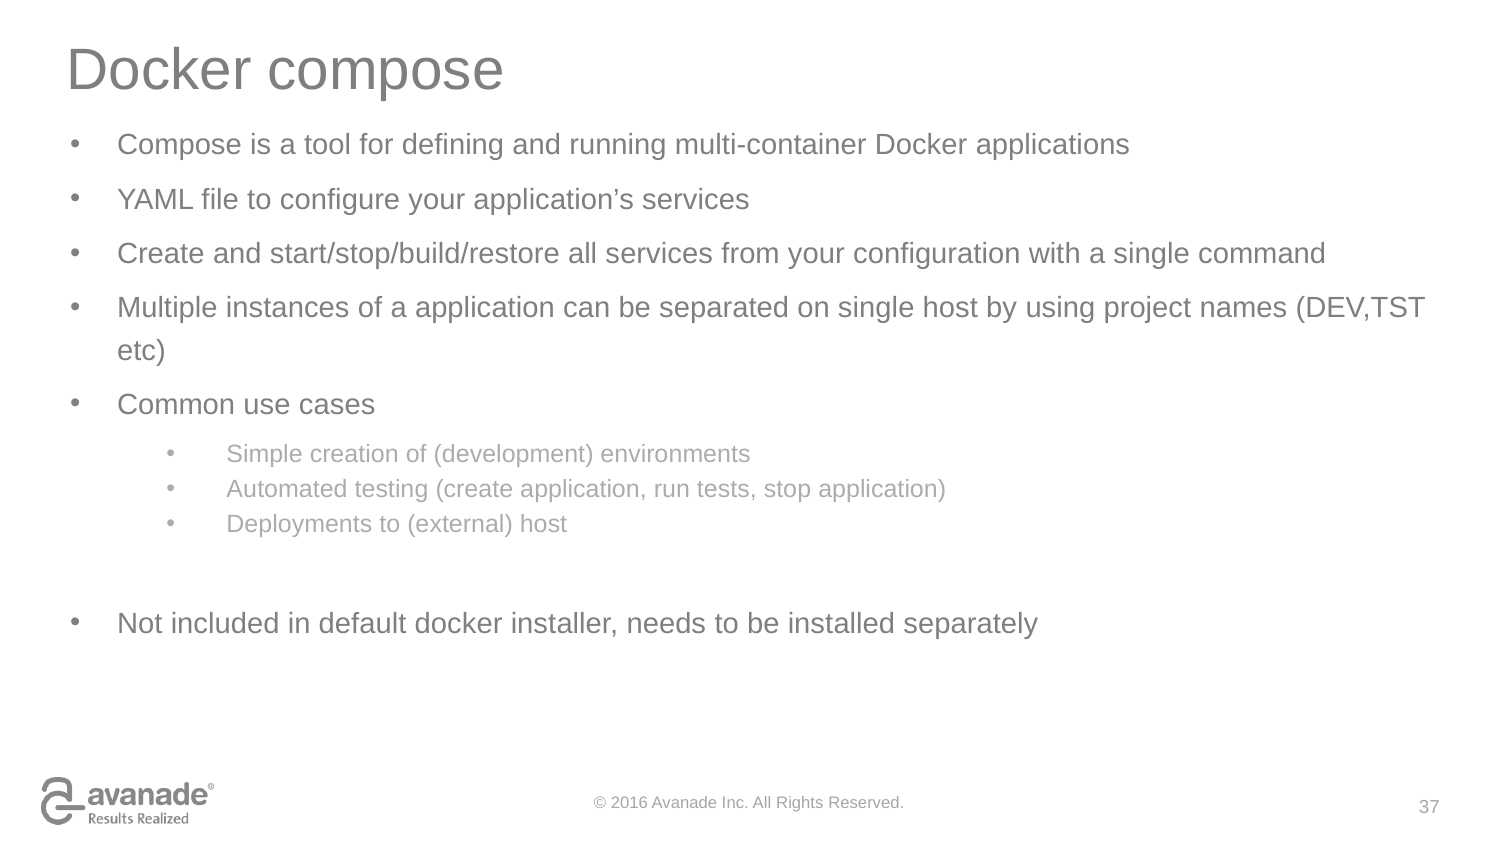

# Docker compose
Compose is a tool for defining and running multi-container Docker applications
YAML file to configure your application’s services
Create and start/stop/build/restore all services from your configuration with a single command
Multiple instances of a application can be separated on single host by using project names (DEV,TST etc)
Common use cases
Simple creation of (development) environments
Automated testing (create application, run tests, stop application)
Deployments to (external) host

Not included in default docker installer, needs to be installed separately